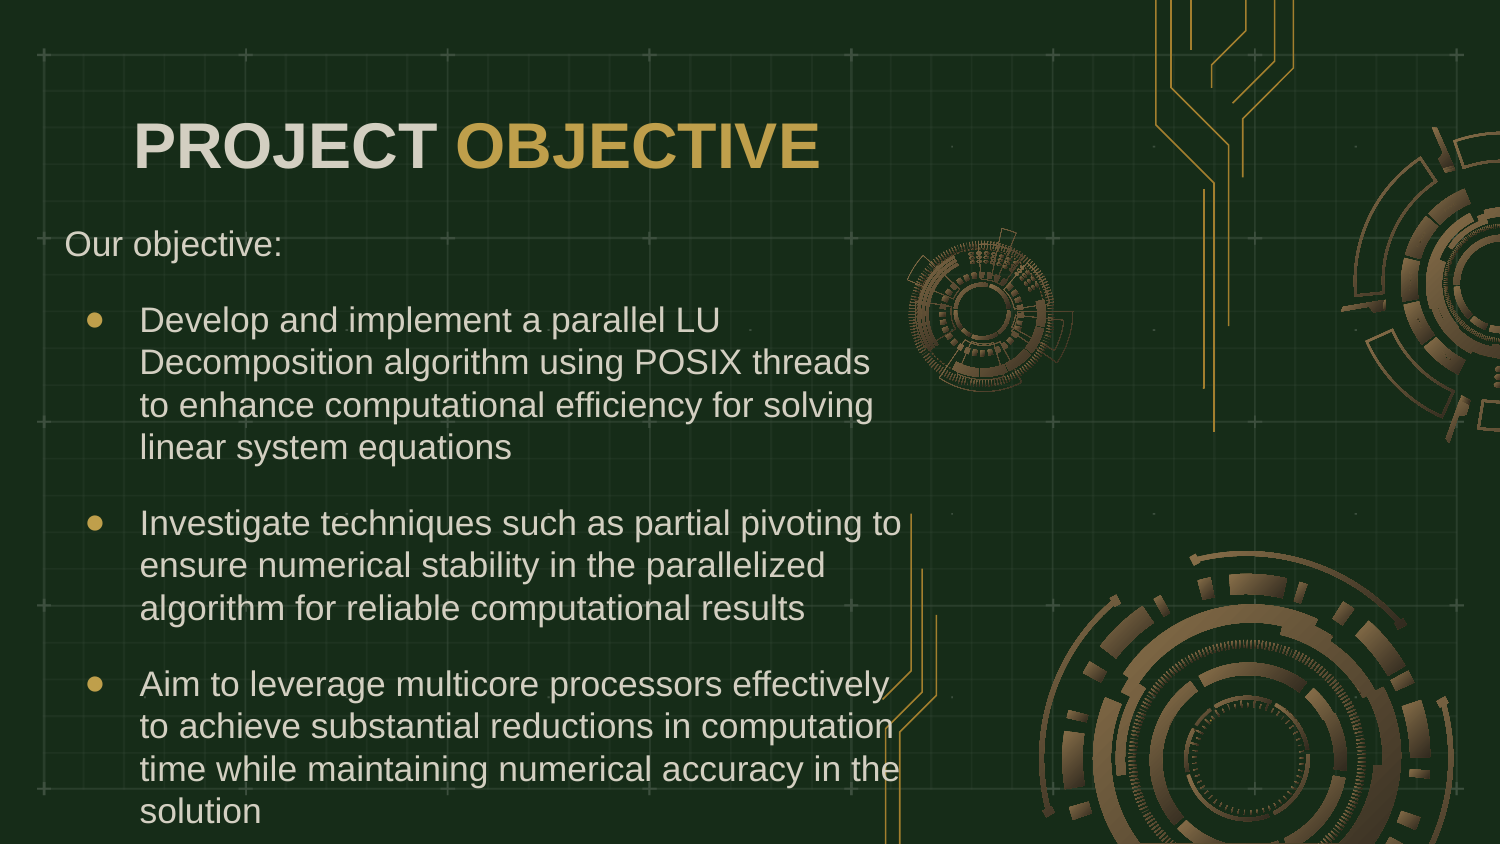

# PROJECT OBJECTIVE
Our objective:
Develop and implement a parallel LU Decomposition algorithm using POSIX threads to enhance computational efficiency for solving linear system equations
Investigate techniques such as partial pivoting to ensure numerical stability in the parallelized algorithm for reliable computational results
Aim to leverage multicore processors effectively to achieve substantial reductions in computation time while maintaining numerical accuracy in the solution